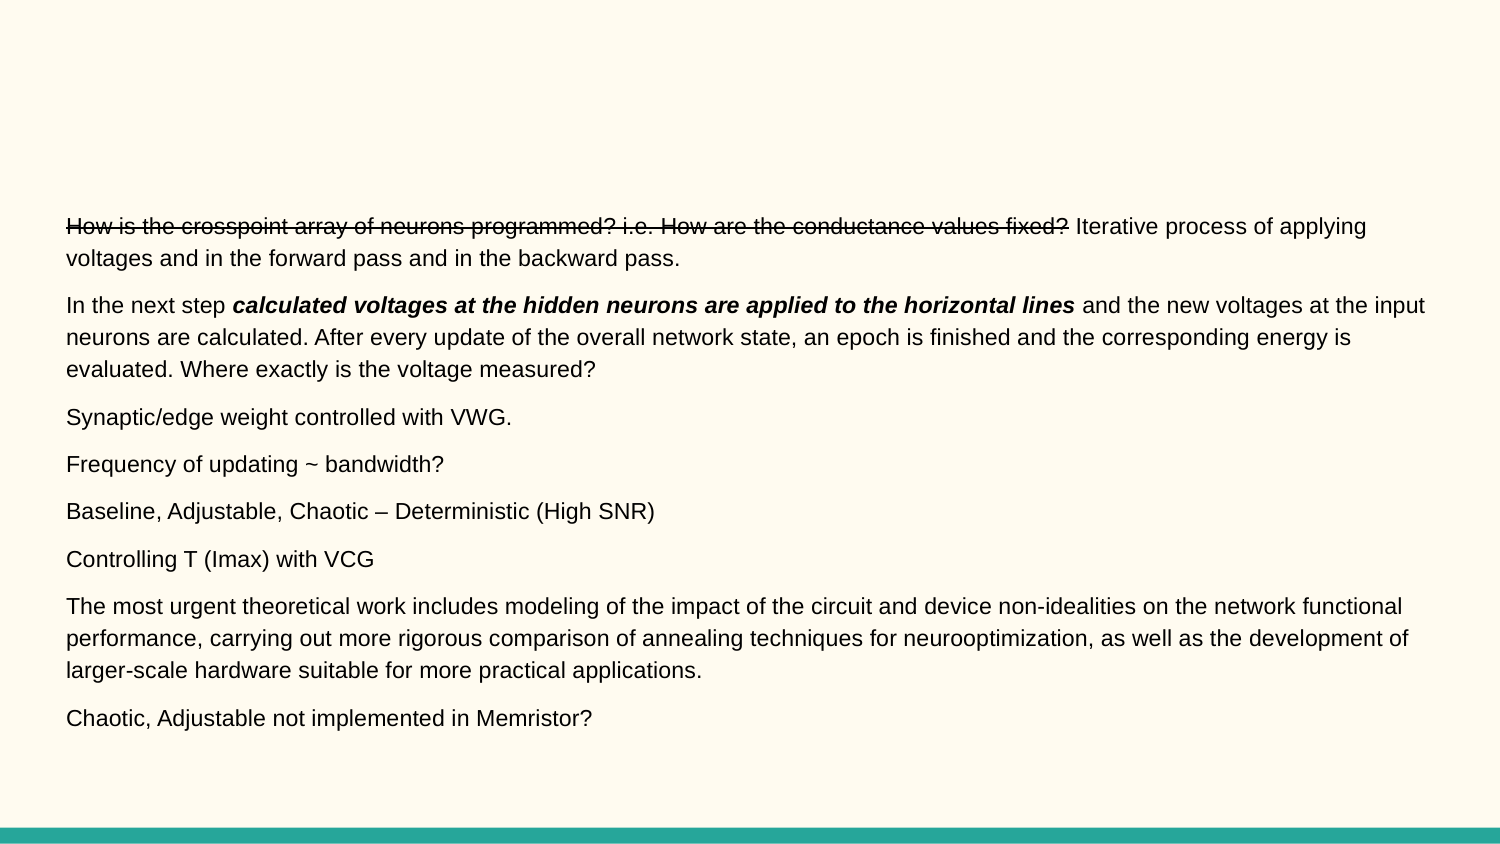

#
How is the crosspoint array of neurons programmed? i.e. How are the conductance values fixed? Iterative process of applying voltages and in the forward pass and in the backward pass.
In the next step calculated voltages at the hidden neurons are applied to the horizontal lines and the new voltages at the input neurons are calculated. After every update of the overall network state, an epoch is finished and the corresponding energy is evaluated. Where exactly is the voltage measured?
Synaptic/edge weight controlled with VWG.
Frequency of updating ~ bandwidth?
Baseline, Adjustable, Chaotic – Deterministic (High SNR)
Controlling T (Imax) with VCG
The most urgent theoretical work includes modeling of the impact of the circuit and device non-idealities on the network functional performance, carrying out more rigorous comparison of annealing techniques for neurooptimization, as well as the development of larger-scale hardware suitable for more practical applications.
Chaotic, Adjustable not implemented in Memristor?